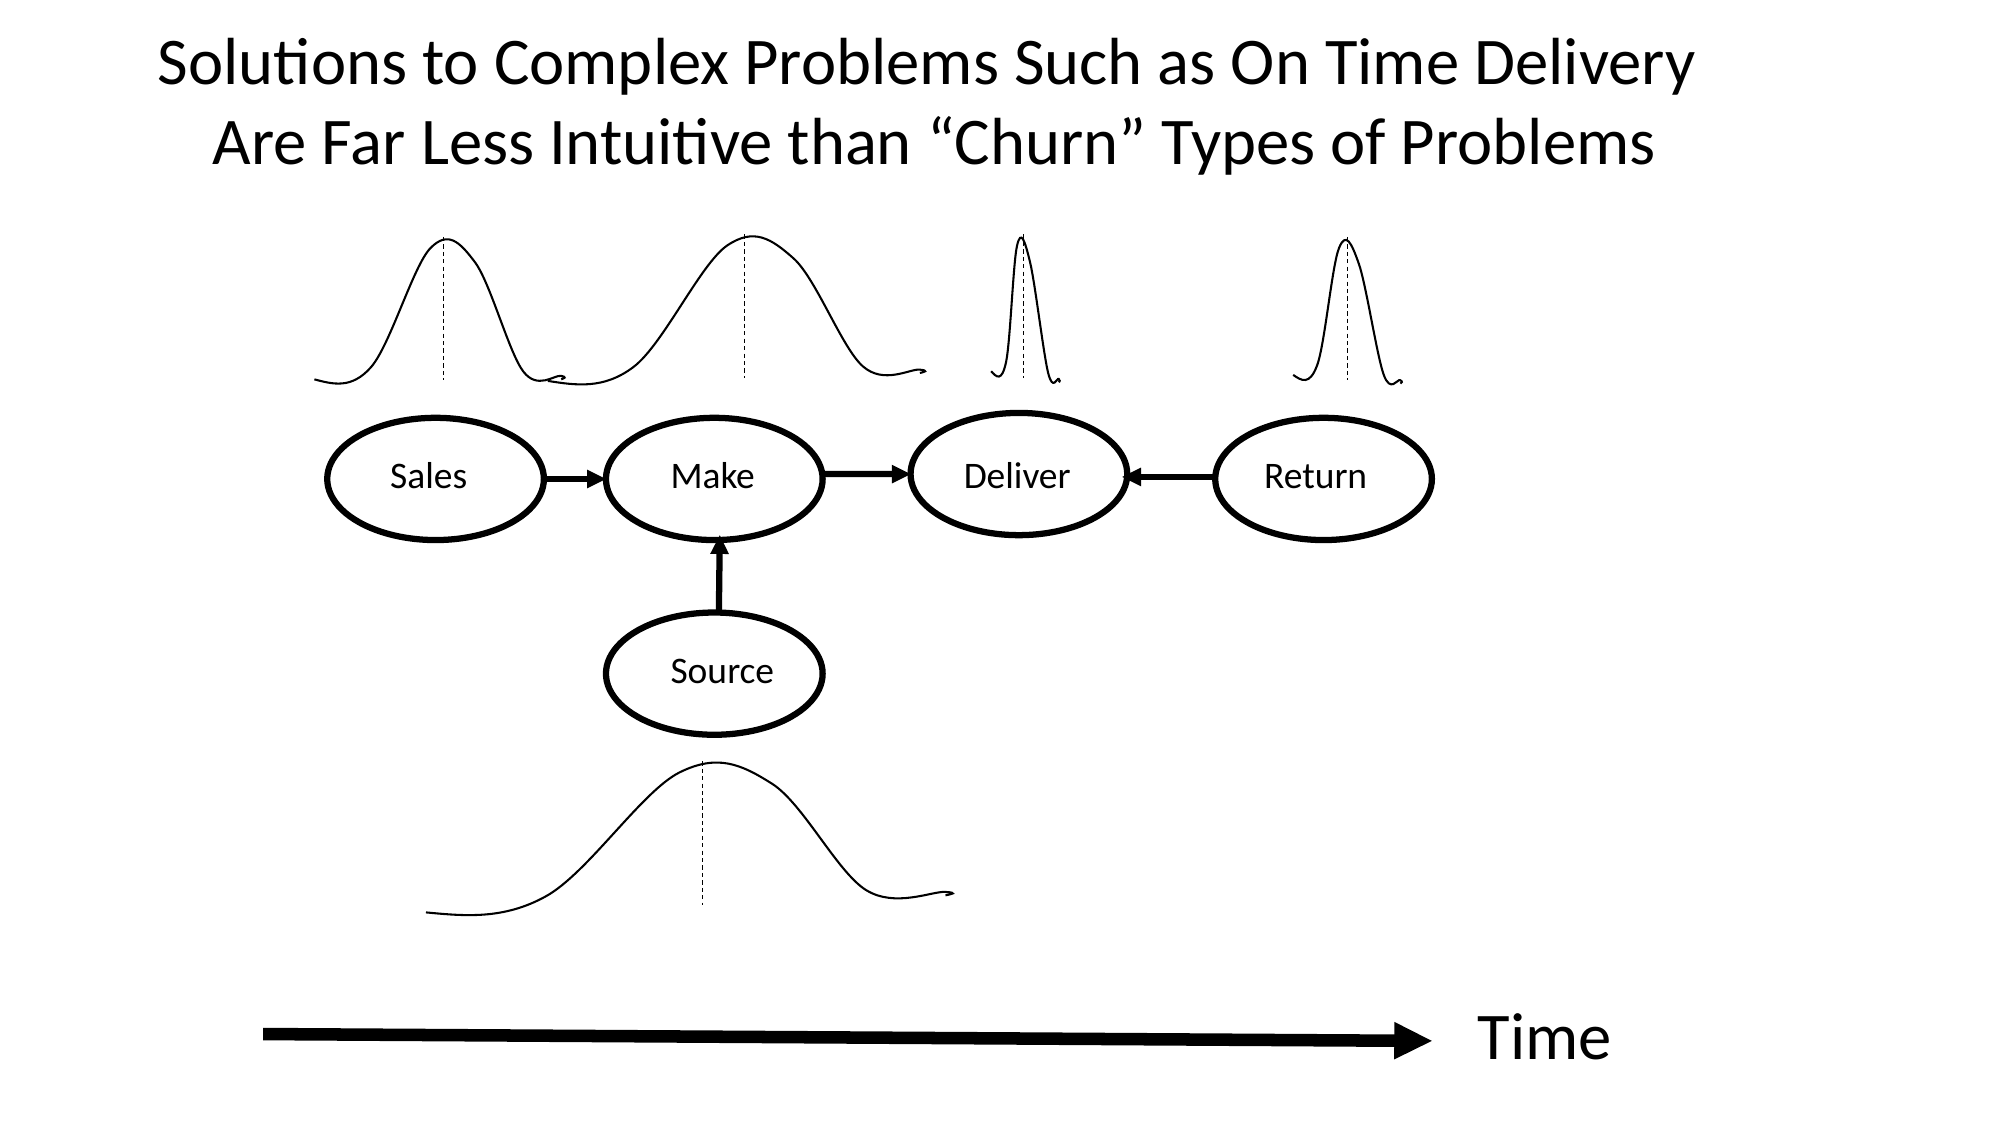

Solutions to Complex Problems Such as On Time Delivery
Are Far Less Intuitive than “Churn” Types of Problems

Deliver
Return
Sales
Make

Source

Time